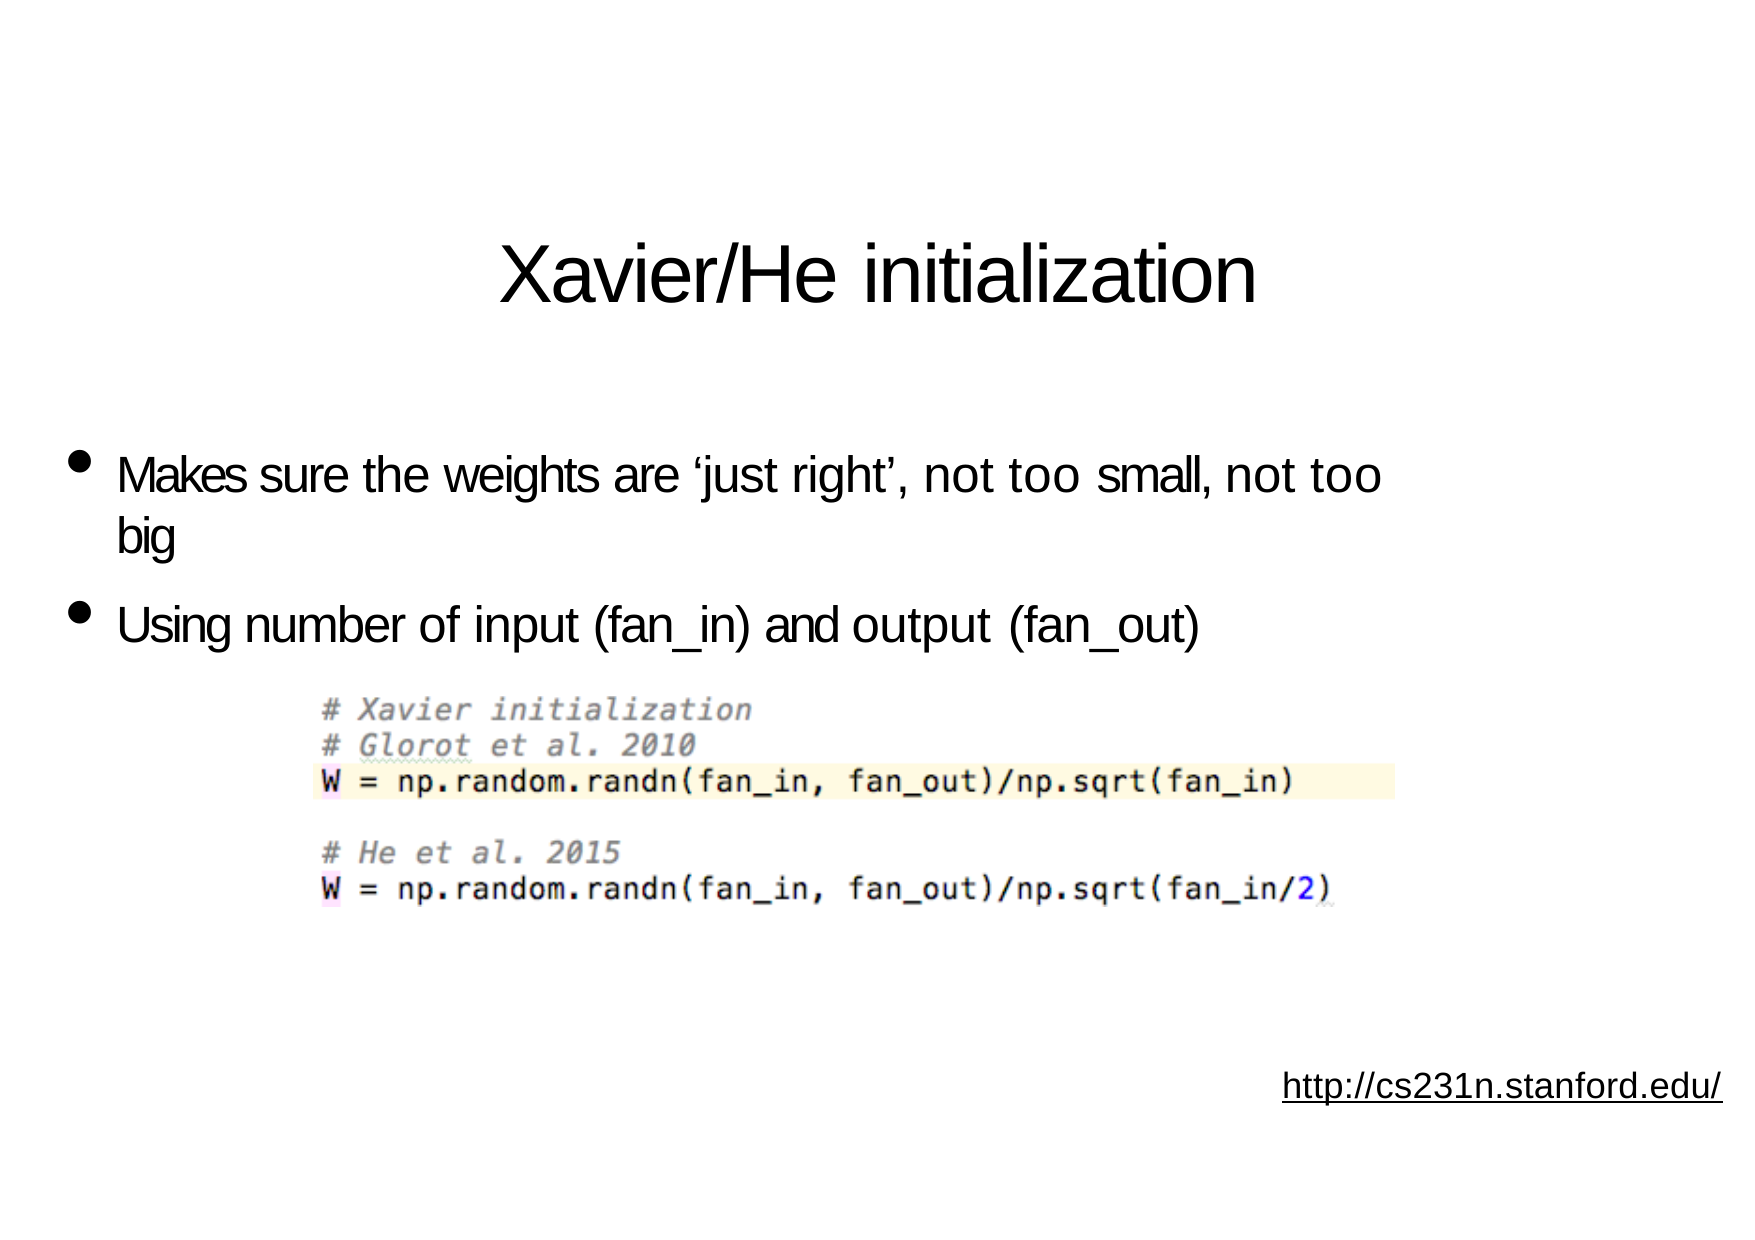

# Xavier/He initialization
Makes sure the weights are ‘just right’, not too small, not too big
Using number of input (fan_in) and output (fan_out)

http://cs231n.stanford.edu/